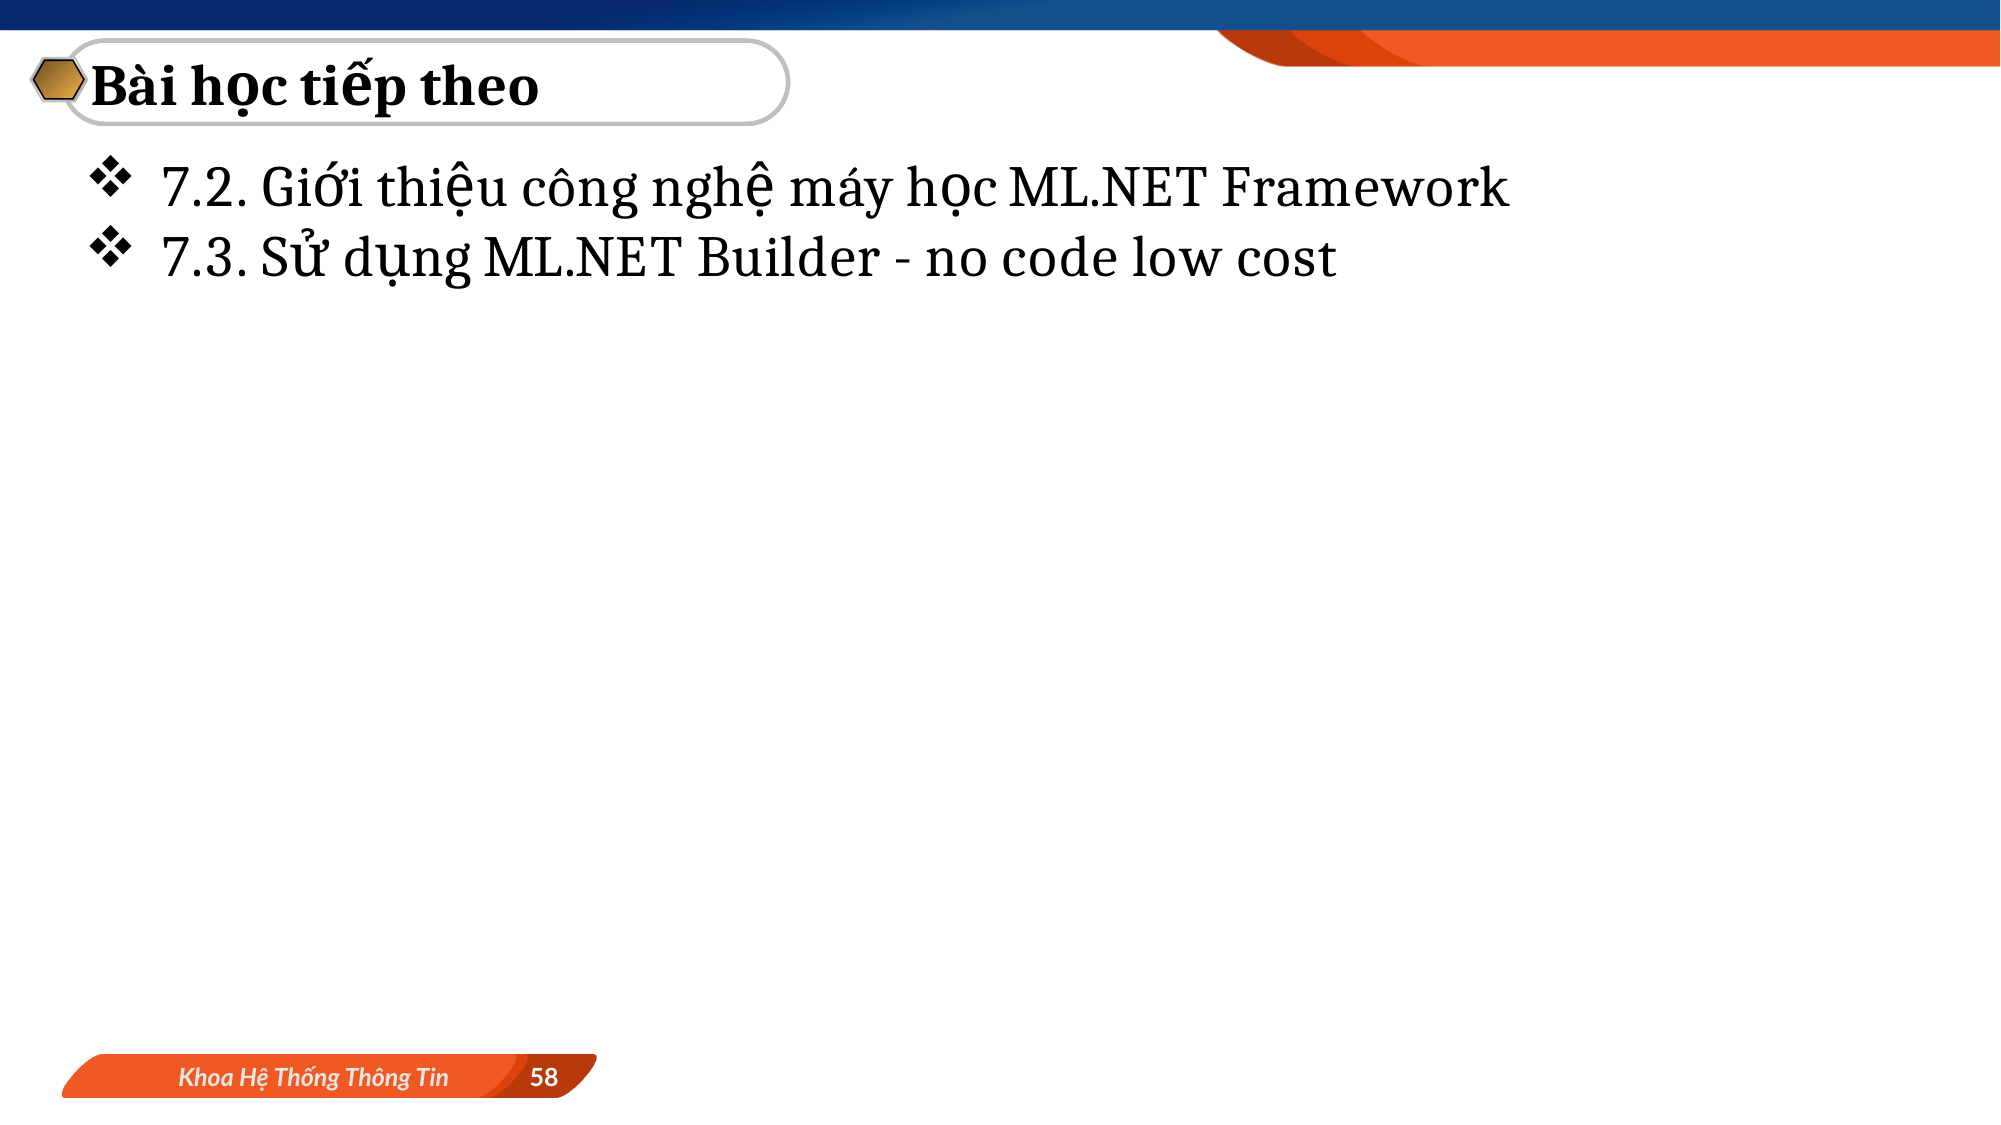

Bài học tiếp theo

7.2. Giới thiệu công nghệ máy học ML.NET Framework
7.3. Sử dụng ML.NET Builder - no code low cost
58
Khoa Hệ Thống Thông Tin